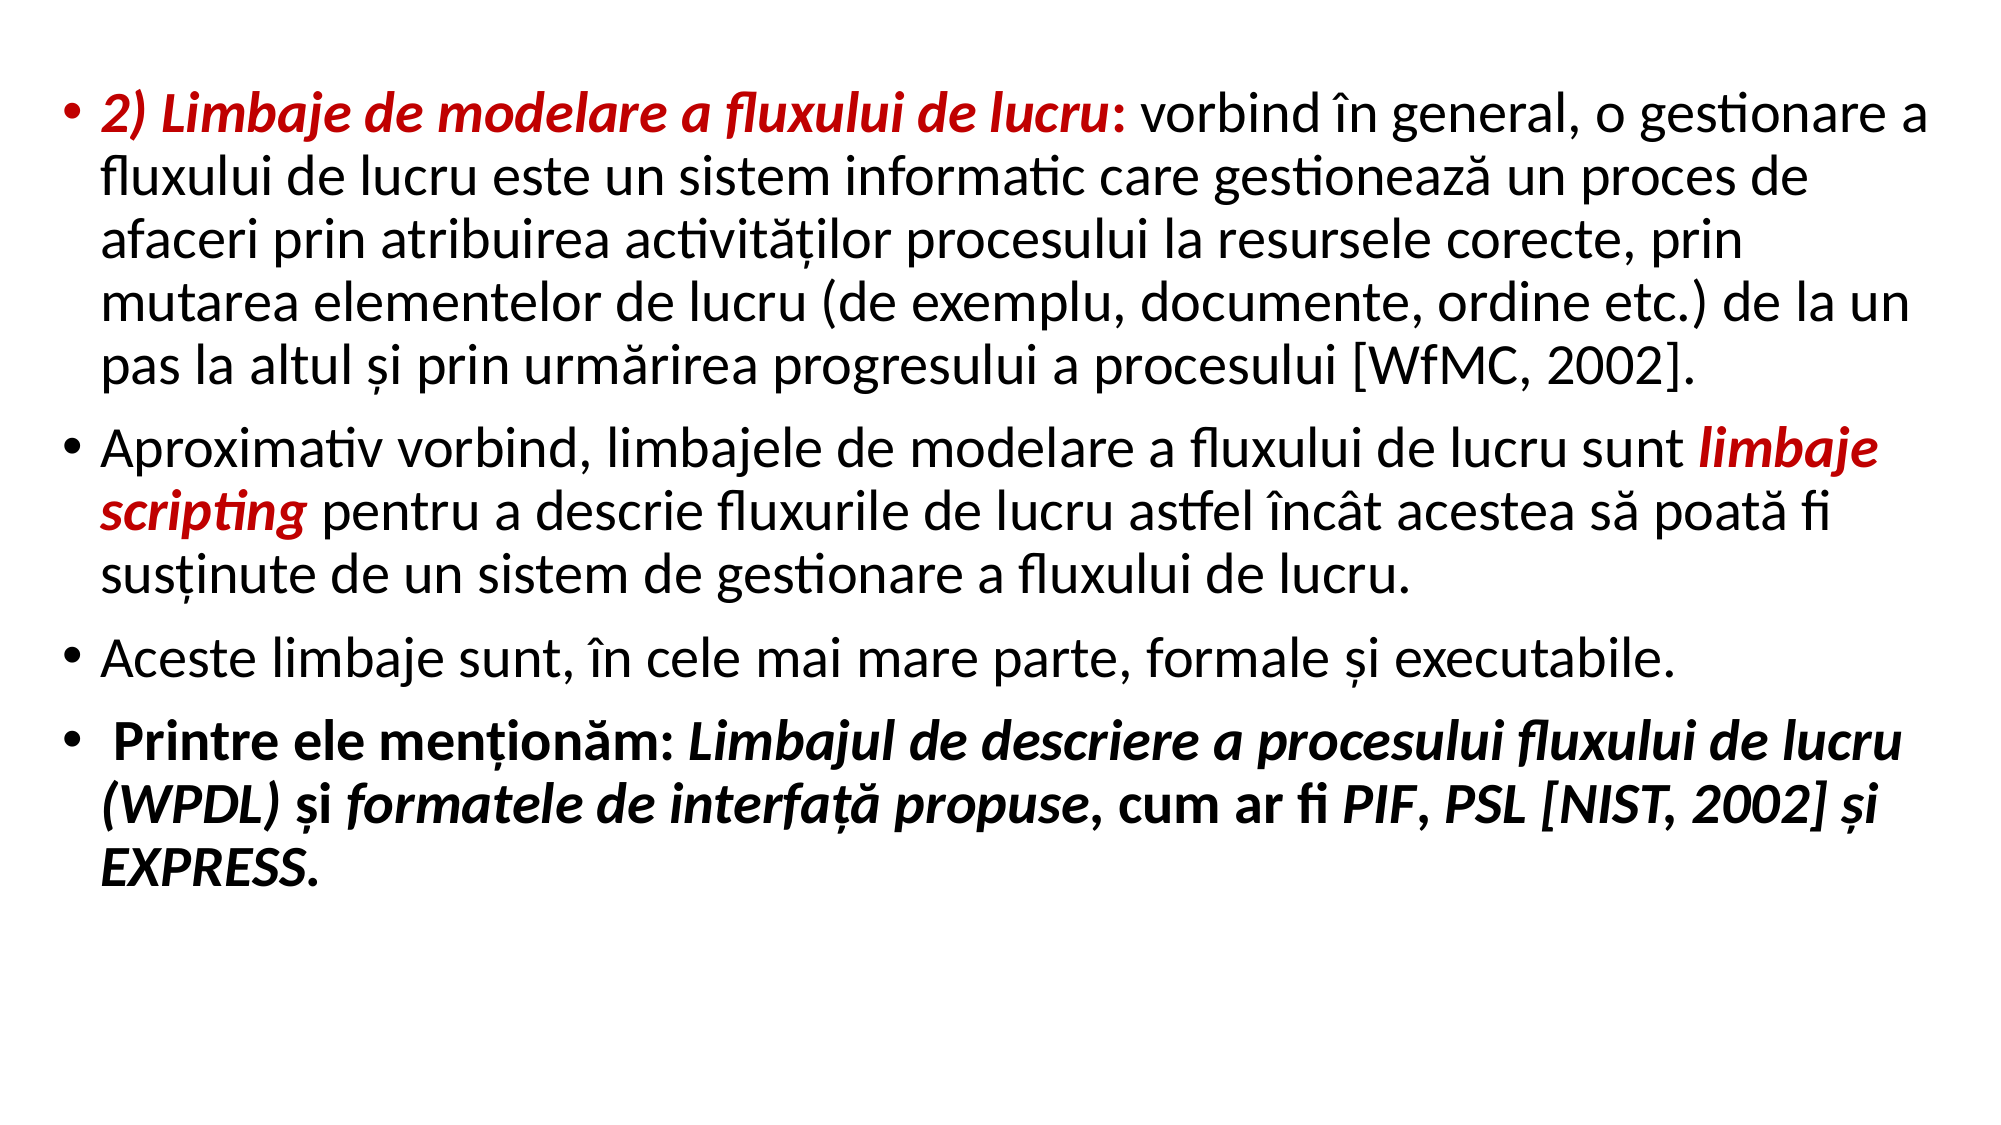

2) Limbaje de modelare a fluxului de lucru: vorbind în general, o gestionare a fluxului de lucru este un sistem informatic care gestionează un proces de afaceri prin atribuirea activităţilor procesului la resursele corecte, prin mutarea elementelor de lucru (de exemplu, documente, ordine etc.) de la un pas la altul şi prin urmărirea progresului a procesului [WfMC, 2002].
Aproximativ vorbind, limbajele de modelare a fluxului de lucru sunt limbaje scripting pentru a descrie fluxurile de lucru astfel încât acestea să poată fi susţinute de un sistem de gestionare a fluxului de lucru.
Aceste limbaje sunt, în cele mai mare parte, formale şi executabile.
 Printre ele menţionăm: Limbajul de descriere a procesului fluxului de lucru (WPDL) şi formatele de interfaţă propuse, cum ar fi PIF, PSL [NIST, 2002] și EXPRESS.